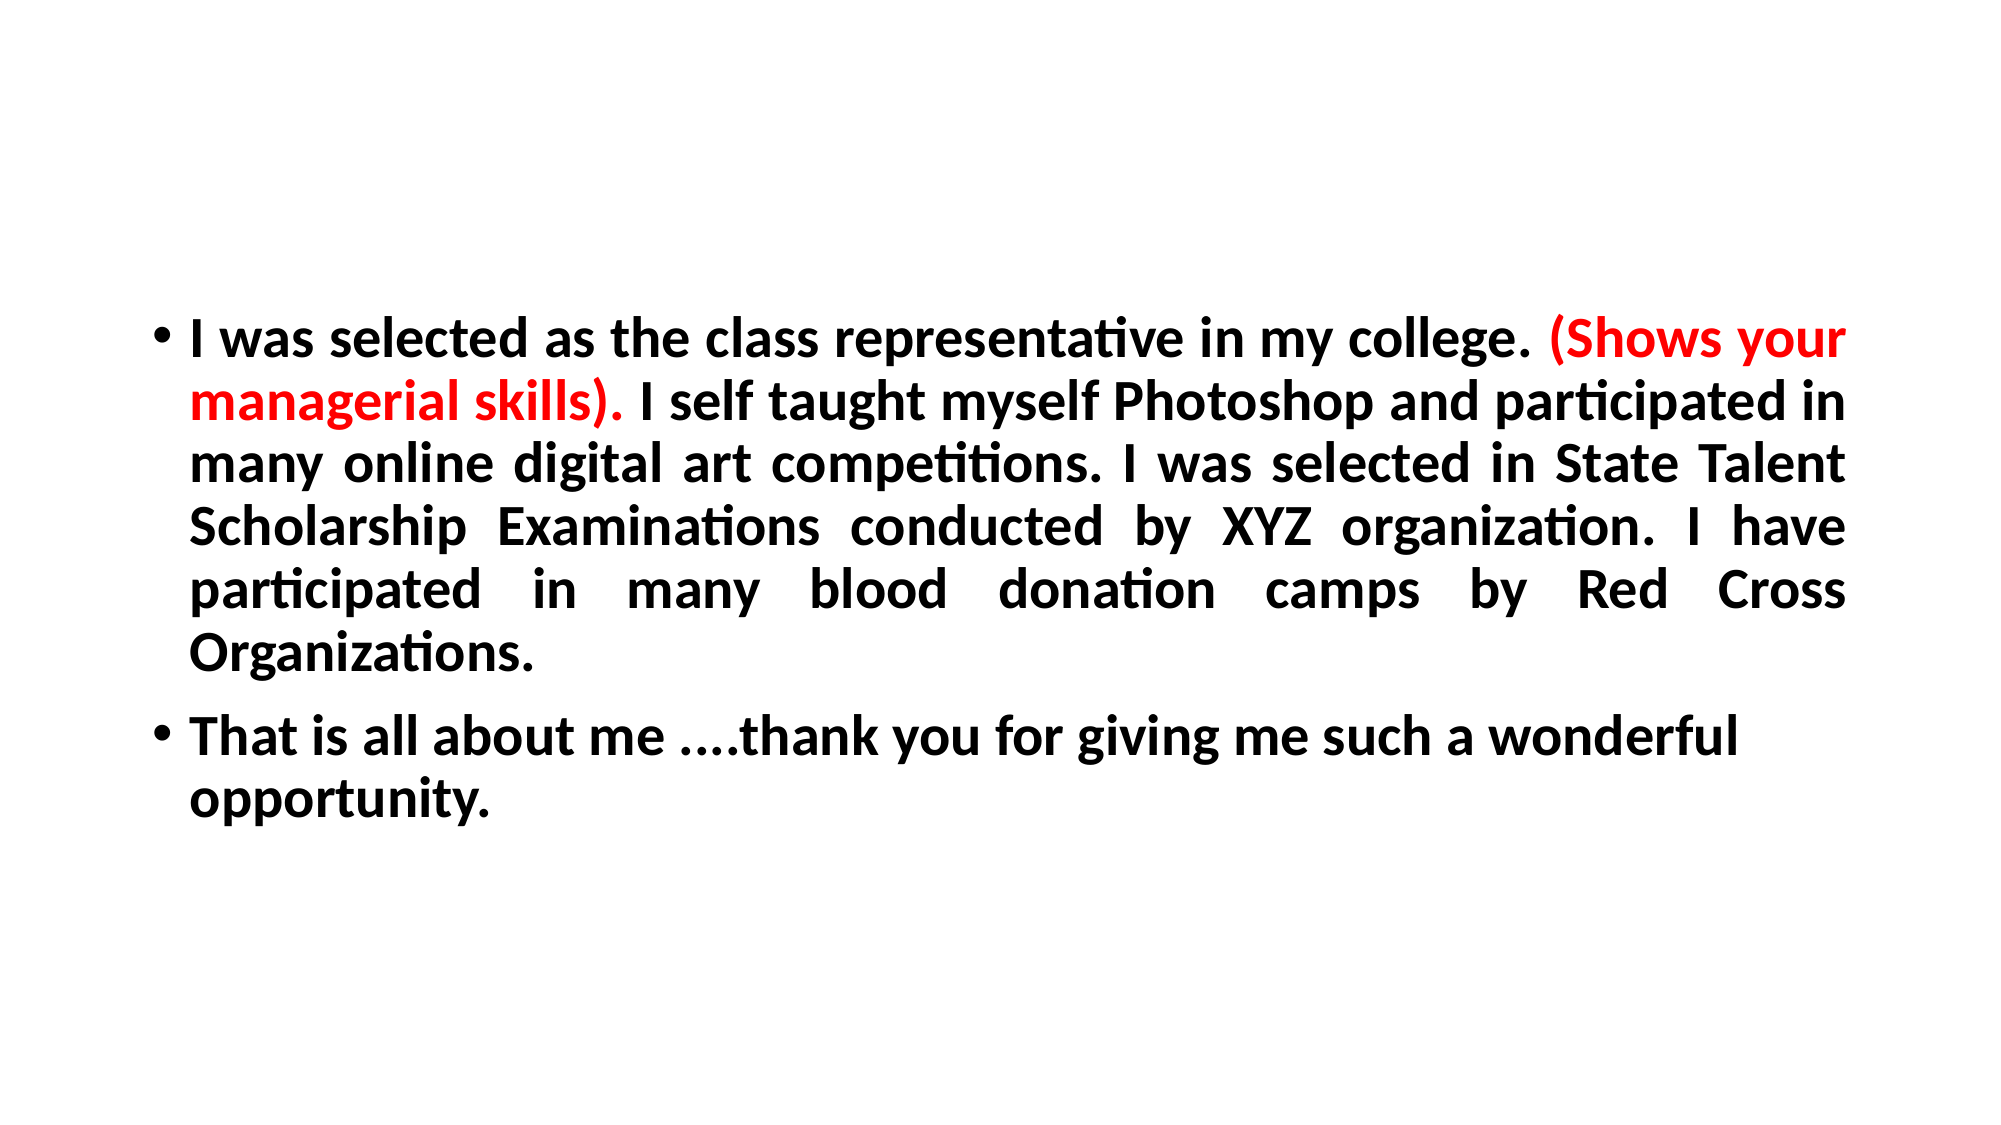

#
I was selected as the class representative in my college. (Shows your managerial skills). I self taught myself Photoshop and participated in many online digital art competitions. I was selected in State Talent Scholarship Examinations conducted by XYZ organization. I have participated in many blood donation camps by Red Cross Organizations.
That is all about me ....thank you for giving me such a wonderful opportunity.